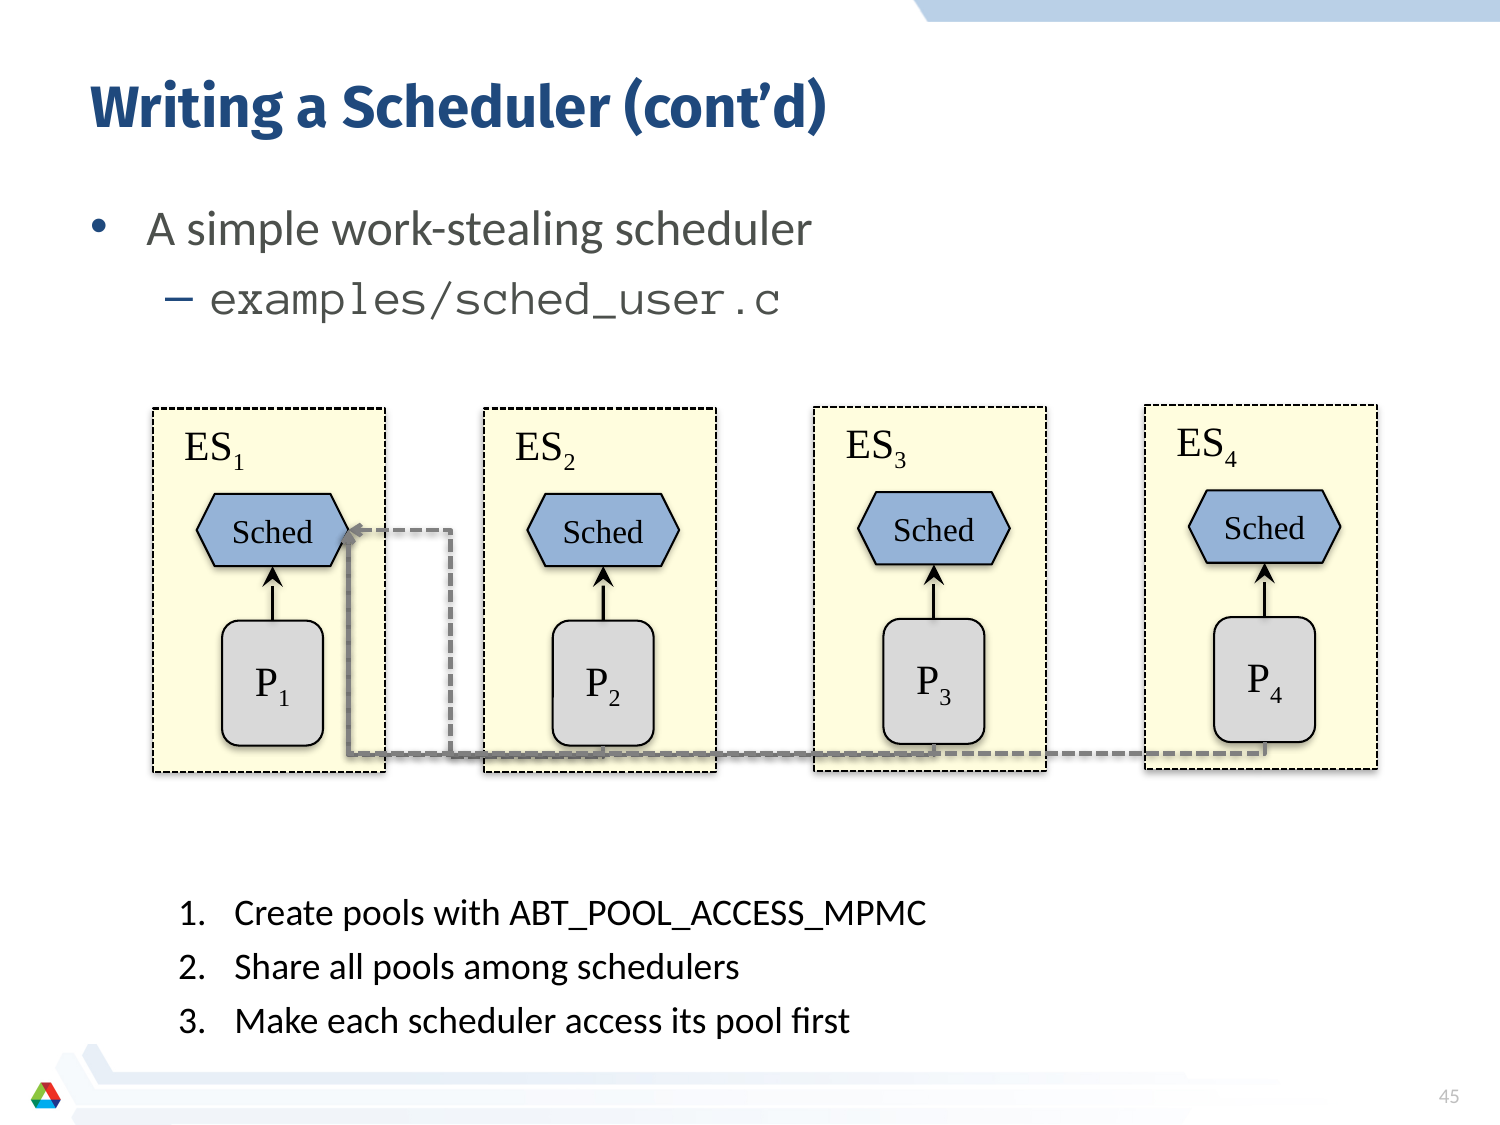

# Writing a Scheduler (cont’d)
A simple work-stealing scheduler
examples/sched_user.c

ES4
Sched
P4

ES3
Sched
P3

ES1
Sched
P1

ES2
Sched
P2
Create pools with ABT_POOL_ACCESS_MPMC
Share all pools among schedulers
Make each scheduler access its pool first
45